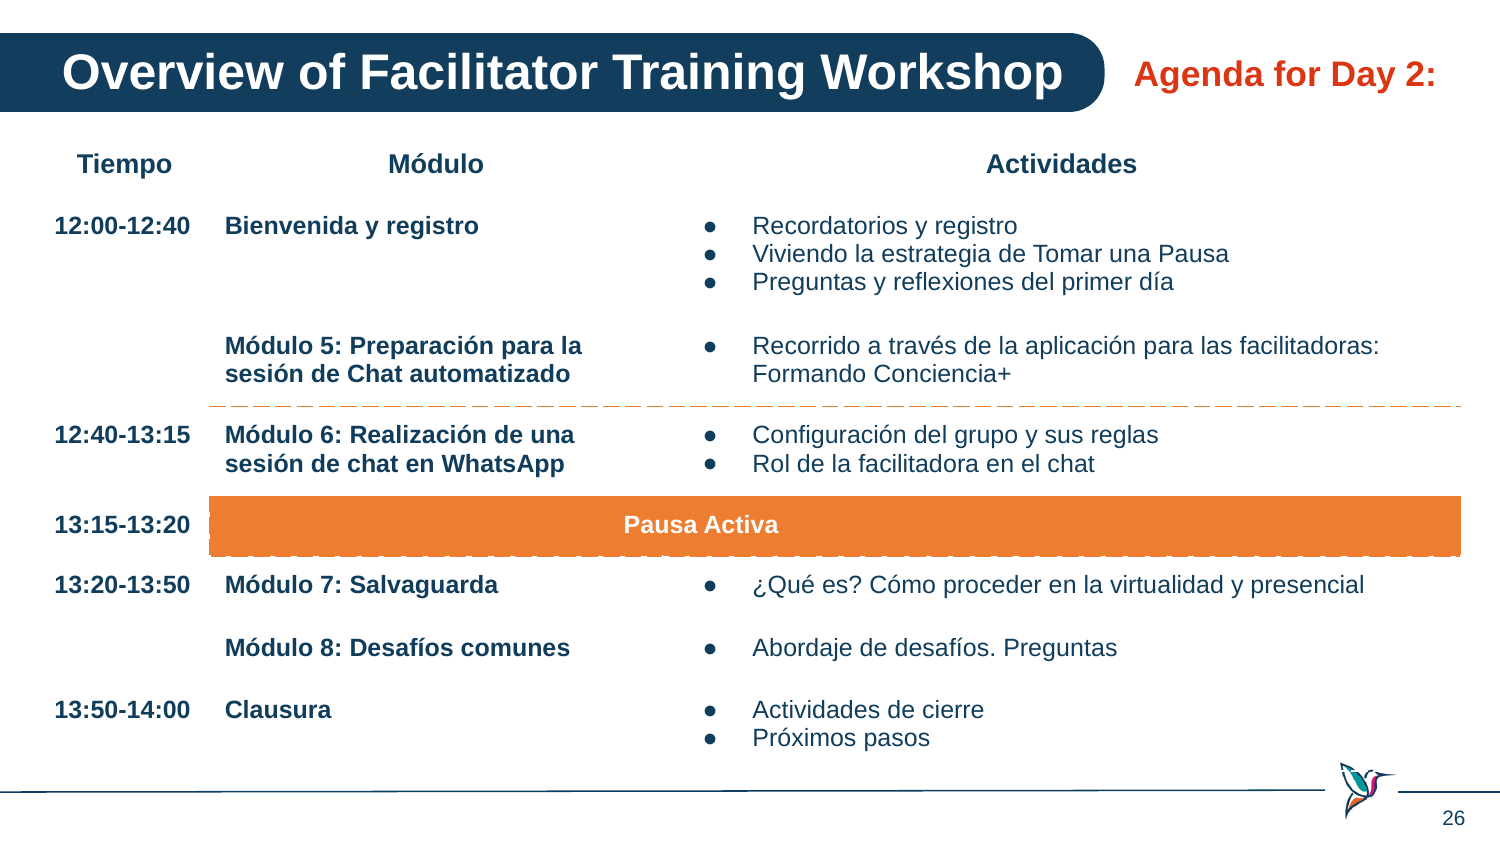

Overview of Facilitator Training Workshop
Agenda for Day 2:
| Tiempo | Módulo | Actividades |
| --- | --- | --- |
| 12:00-12:40 | Bienvenida y registro | Recordatorios y registro Viviendo la estrategia de Tomar una Pausa Preguntas y reflexiones del primer día |
|  | Módulo 5: Preparación para la sesión de Chat automatizado | Recorrido a través de la aplicación para las facilitadoras: Formando Conciencia+ |
| 12:40-13:15 | Módulo 6: Realización de una sesión de chat en WhatsApp | Configuración del grupo y sus reglas Rol de la facilitadora en el chat |
| 13:15-13:20 | Pausa Activa |  |
| 13:20-13:50 | Módulo 7: Salvaguarda | ¿Qué es? Cómo proceder en la virtualidad y presencial |
|  | Módulo 8: Desafíos comunes | Abordaje de desafíos. Preguntas |
| 13:50-14:00 | Clausura | Actividades de cierre Próximos pasos |